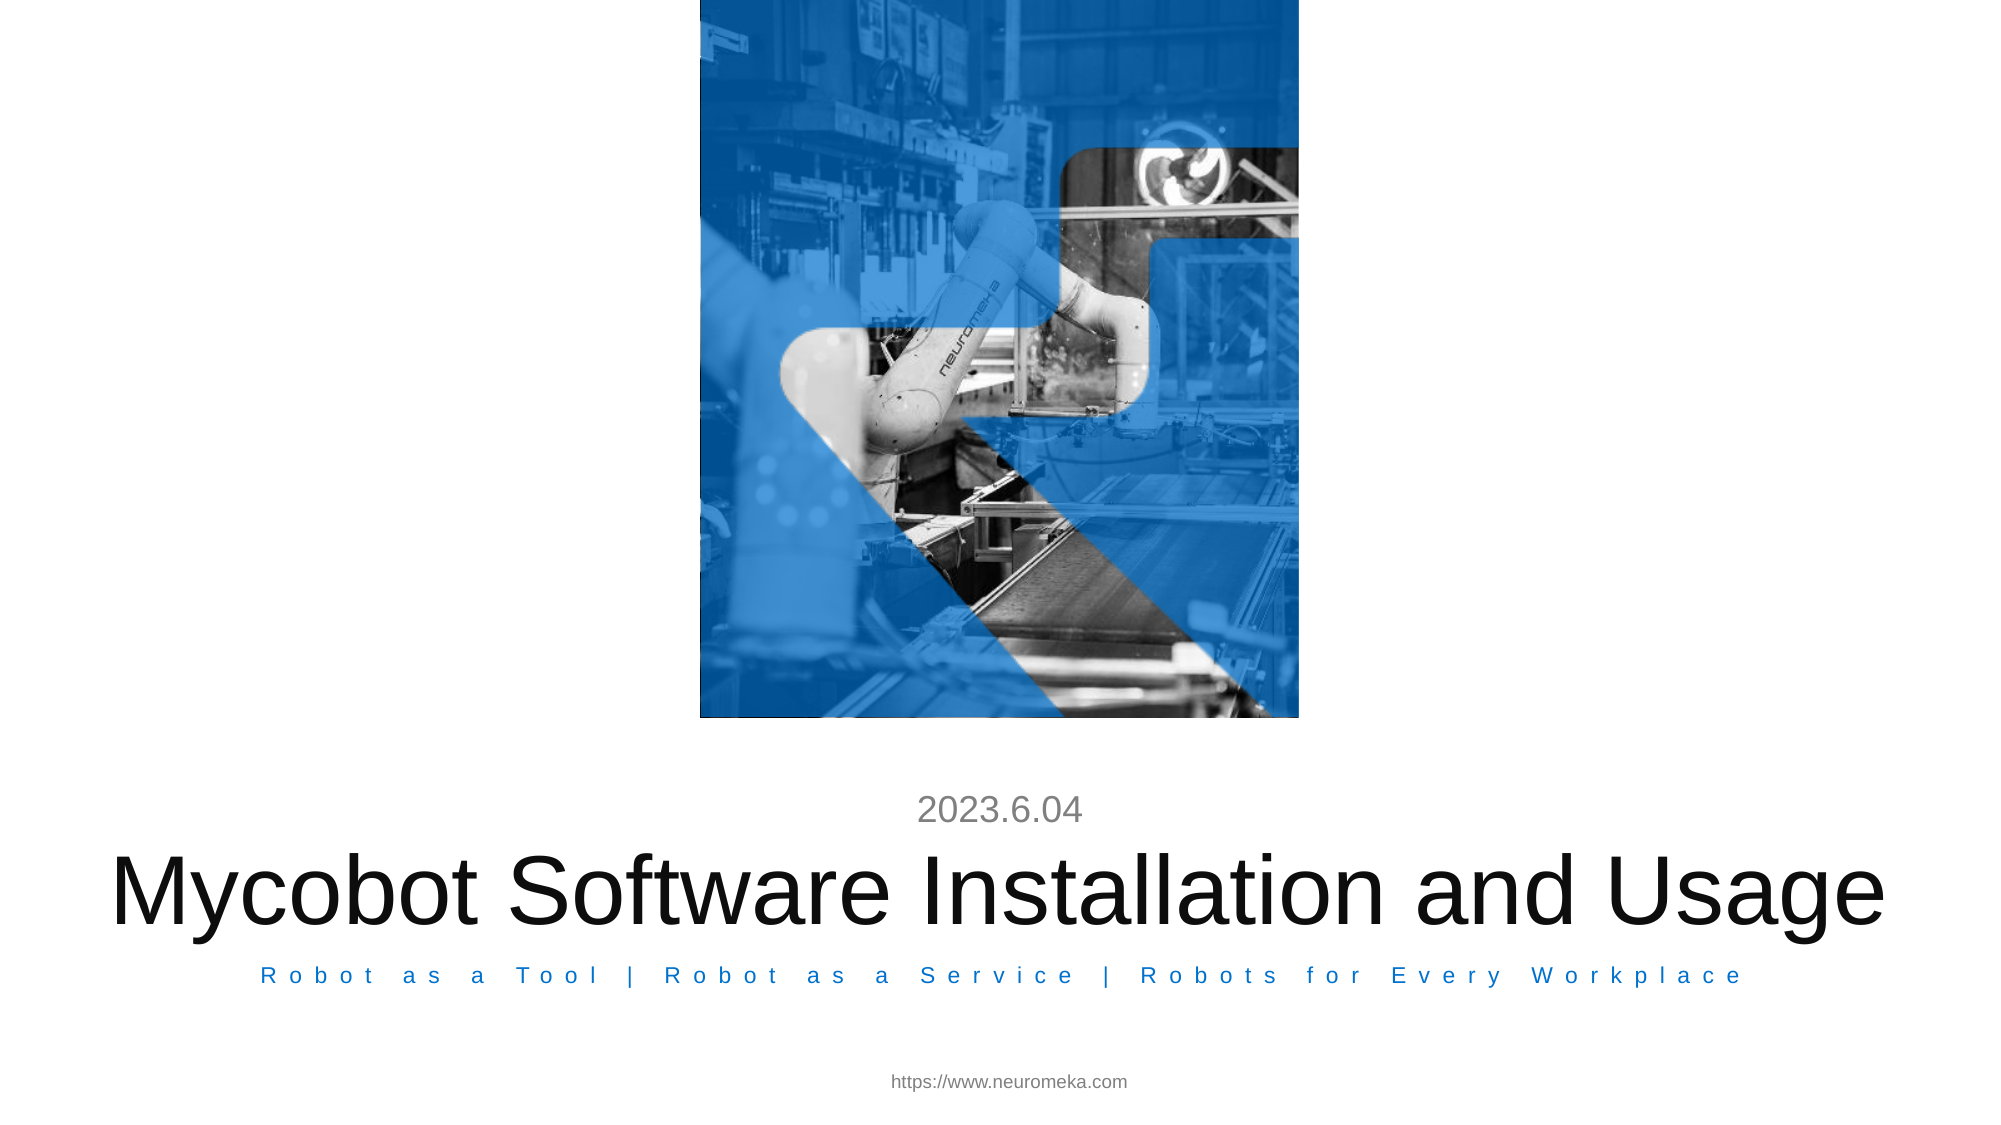

2023.6.04
# Mycobot Software Installation and Usage